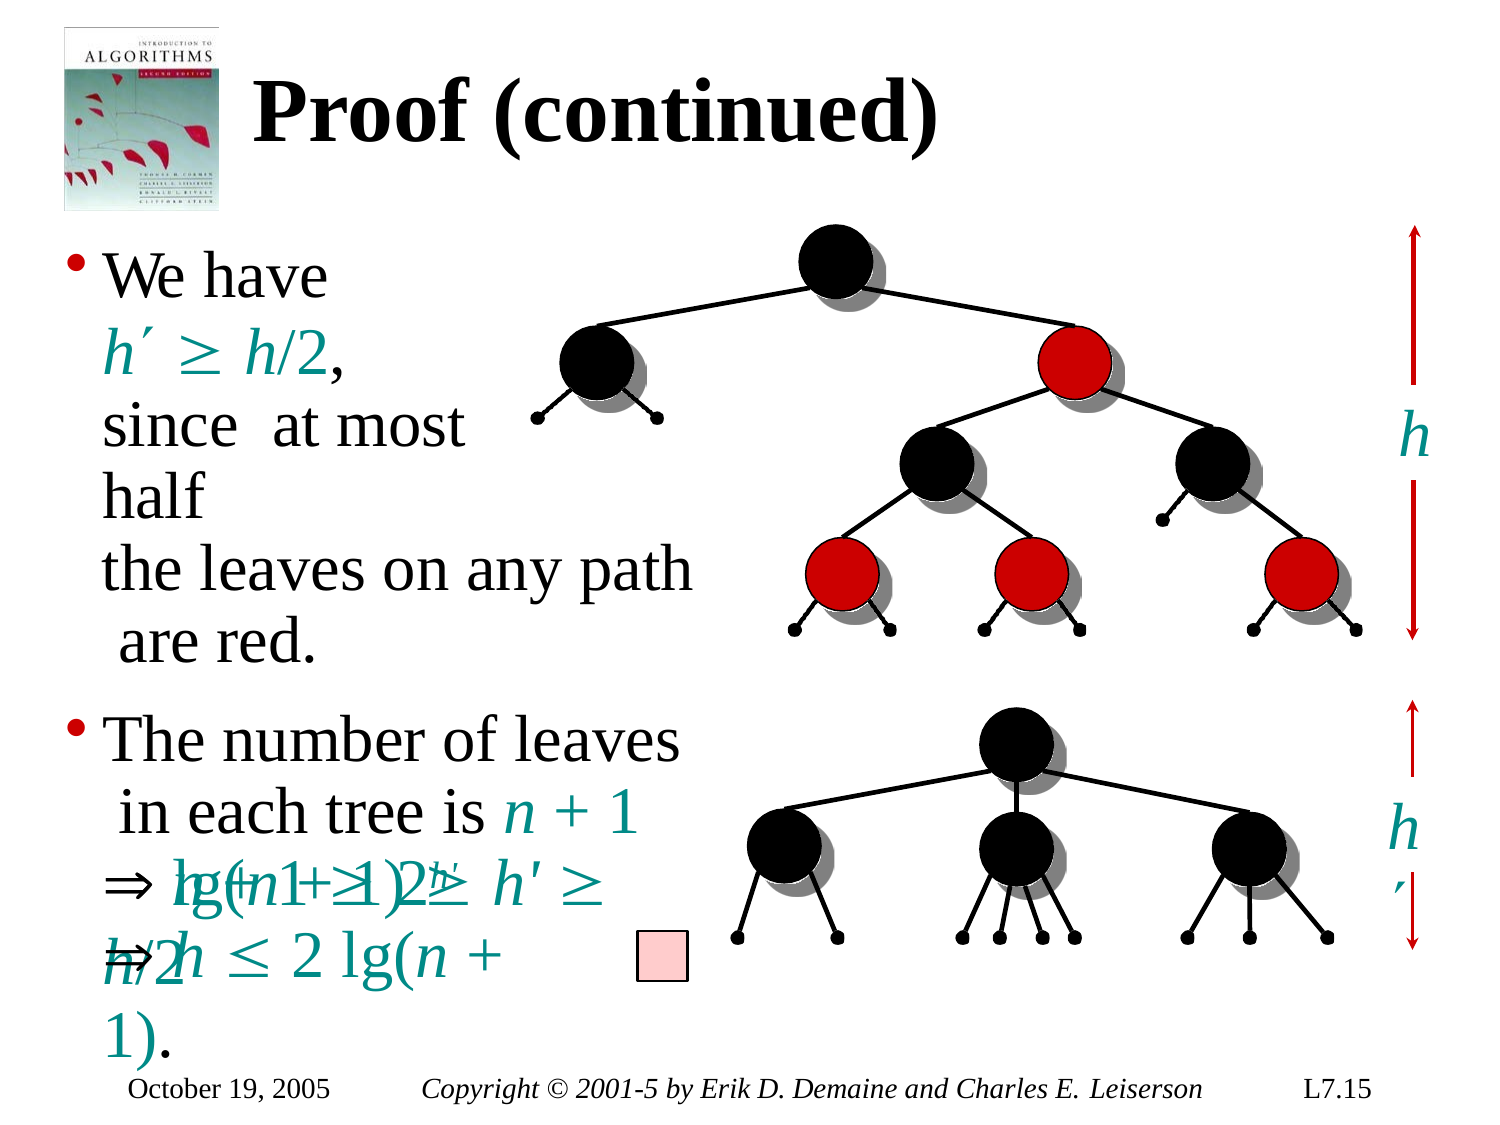

# Proof (continued)

We have
h′ ≥ h/2, since  at most half
the leaves on any path  are red.
The number of leaves  in each tree is n + 1
⇒ n + 1 ≥ 2h'
h

h′
⇒ lg(n + 1) ≥ h' ≥ h/2

⇒ h ≤ 2 lg(n + 1).

October 19, 2005
Copyright © 2001-5 by Erik D. Demaine and Charles E. Leiserson
L7.15